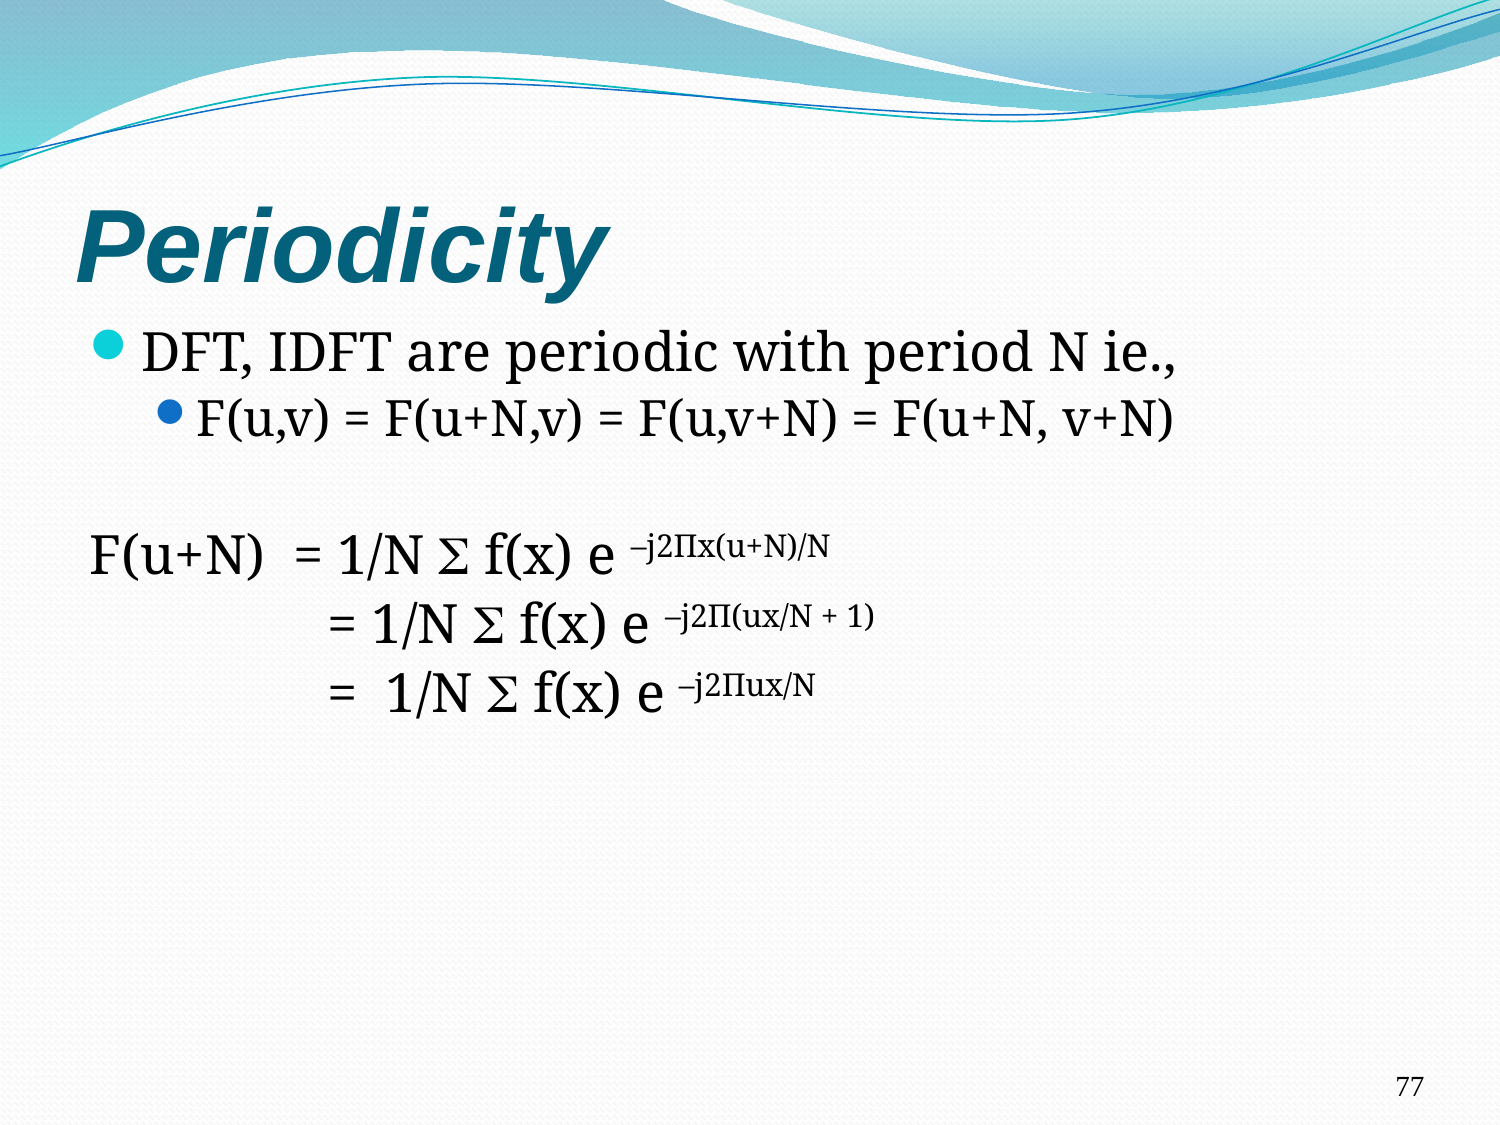

# Periodicity
DFT, IDFT are periodic with period N ie.,
F(u,v) = F(u+N,v) = F(u,v+N) = F(u+N, v+N)

F(u+N)  = 1/N Σ f(x) e –j2Πx(u+N)/N
                 = 1/N Σ f(x) e –j2Π(ux/N + 1)
                 =  1/N Σ f(x) e –j2Πux/N
77